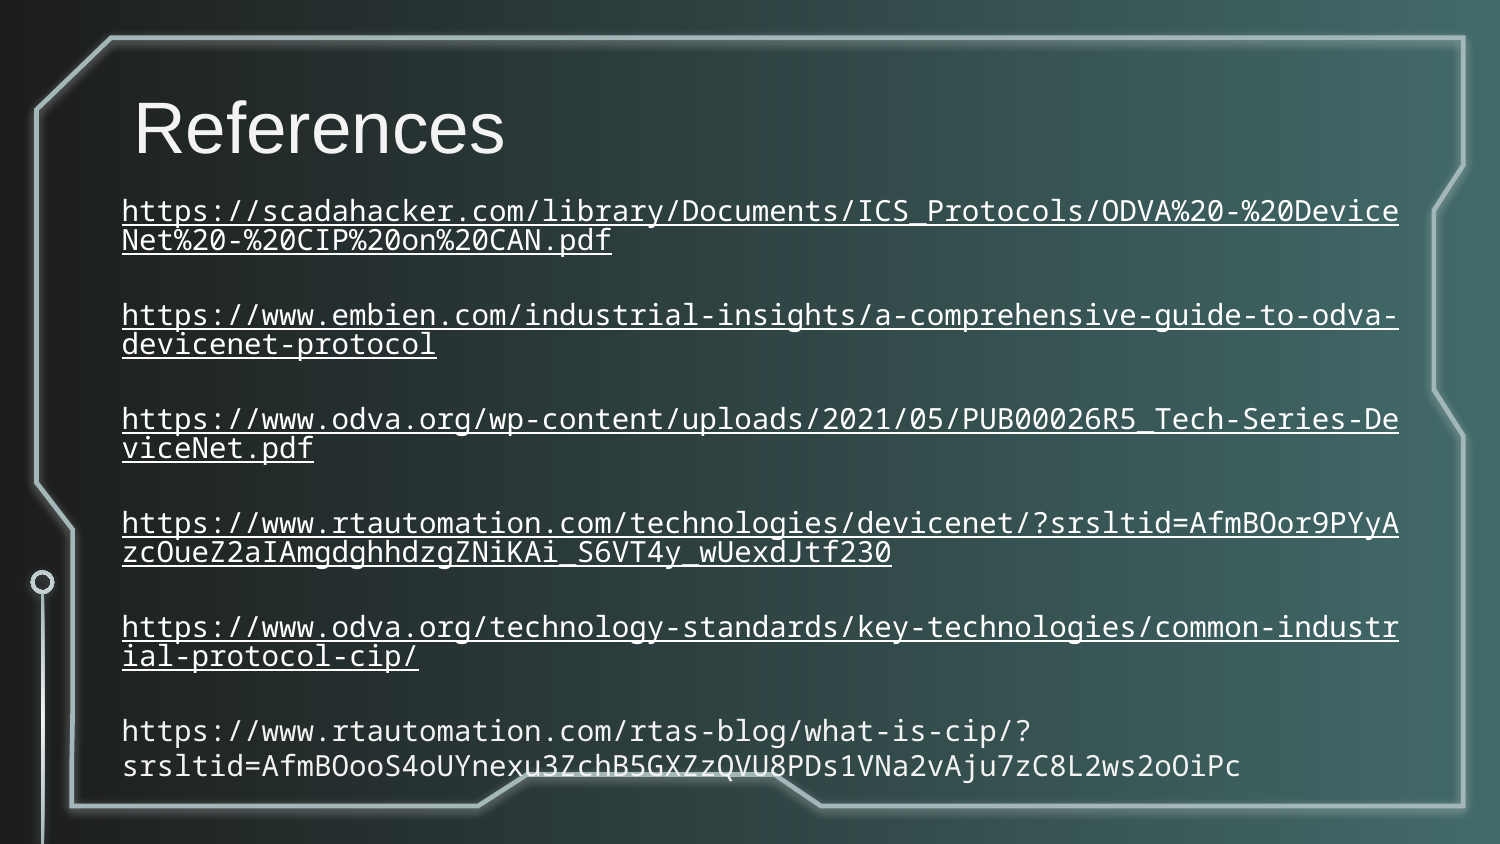

# References
https://scadahacker.com/library/Documents/ICS_Protocols/ODVA%20-%20DeviceNet%20-%20CIP%20on%20CAN.pdf

https://www.embien.com/industrial-insights/a-comprehensive-guide-to-odva-devicenet-protocol

https://www.odva.org/wp-content/uploads/2021/05/PUB00026R5_Tech-Series-DeviceNet.pdf

https://www.rtautomation.com/technologies/devicenet/?srsltid=AfmBOor9PYyAzcOueZ2aIAmgdghhdzgZNiKAi_S6VT4y_wUexdJtf230

https://www.odva.org/technology-standards/key-technologies/common-industrial-protocol-cip/

https://www.rtautomation.com/rtas-blog/what-is-cip/?srsltid=AfmBOooS4oUYnexu3ZchB5GXZzQVU8PDs1VNa2vAju7zC8L2ws2oOiPc